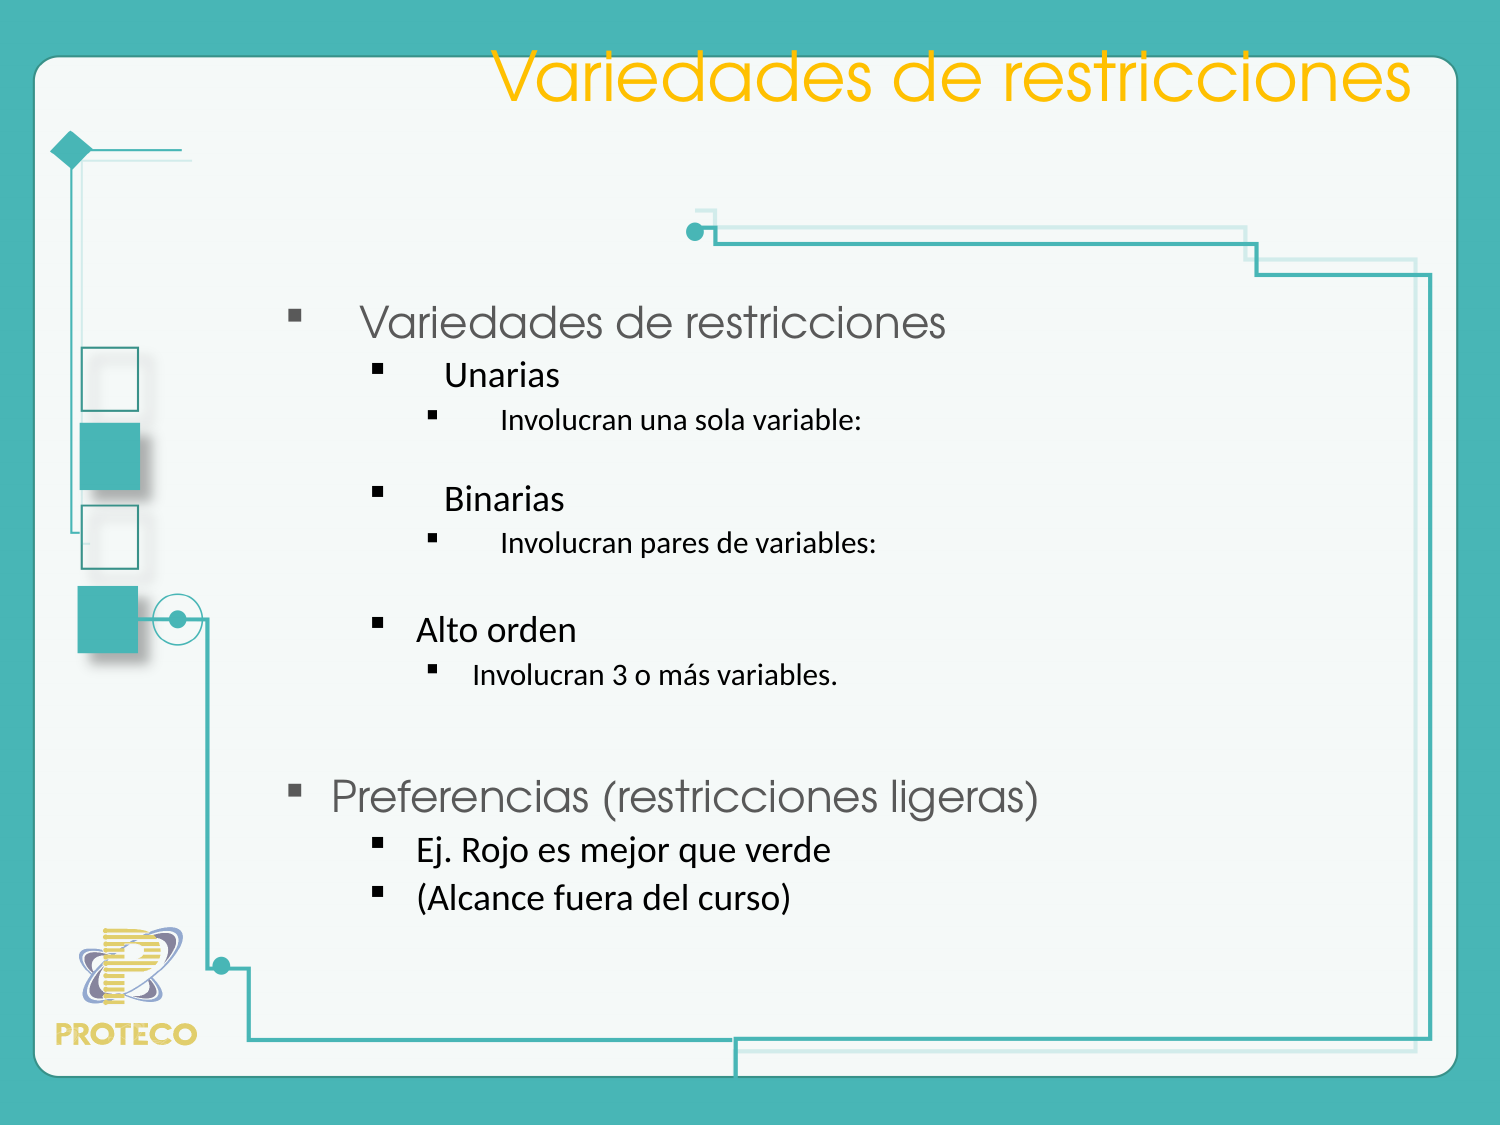

Variedades de restricciones
Variedades de restricciones
Unarias
Involucran una sola variable:
Binarias
Involucran pares de variables:

Alto orden
Involucran 3 o más variables.
Preferencias (restricciones ligeras)
Ej. Rojo es mejor que verde
(Alcance fuera del curso)